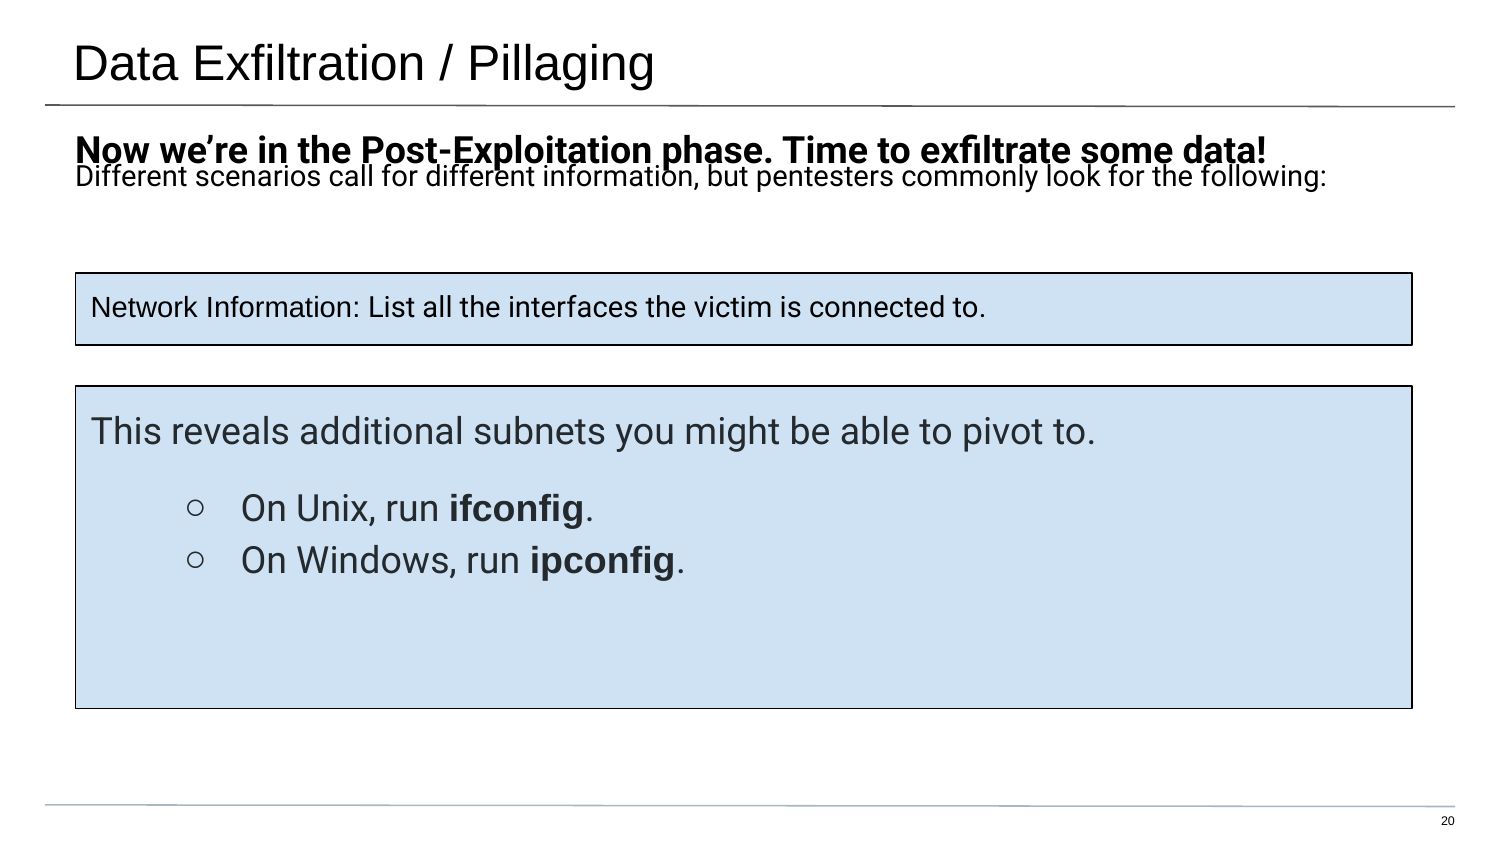

# Data Exfiltration / Pillaging
Now we’re in the Post-Exploitation phase. Time to exfiltrate some data!
Different scenarios call for different information, but pentesters commonly look for the following:
Network Information: List all the interfaces the victim is connected to.
This reveals additional subnets you might be able to pivot to.
On Unix, run ifconfig.
On Windows, run ipconfig.

20